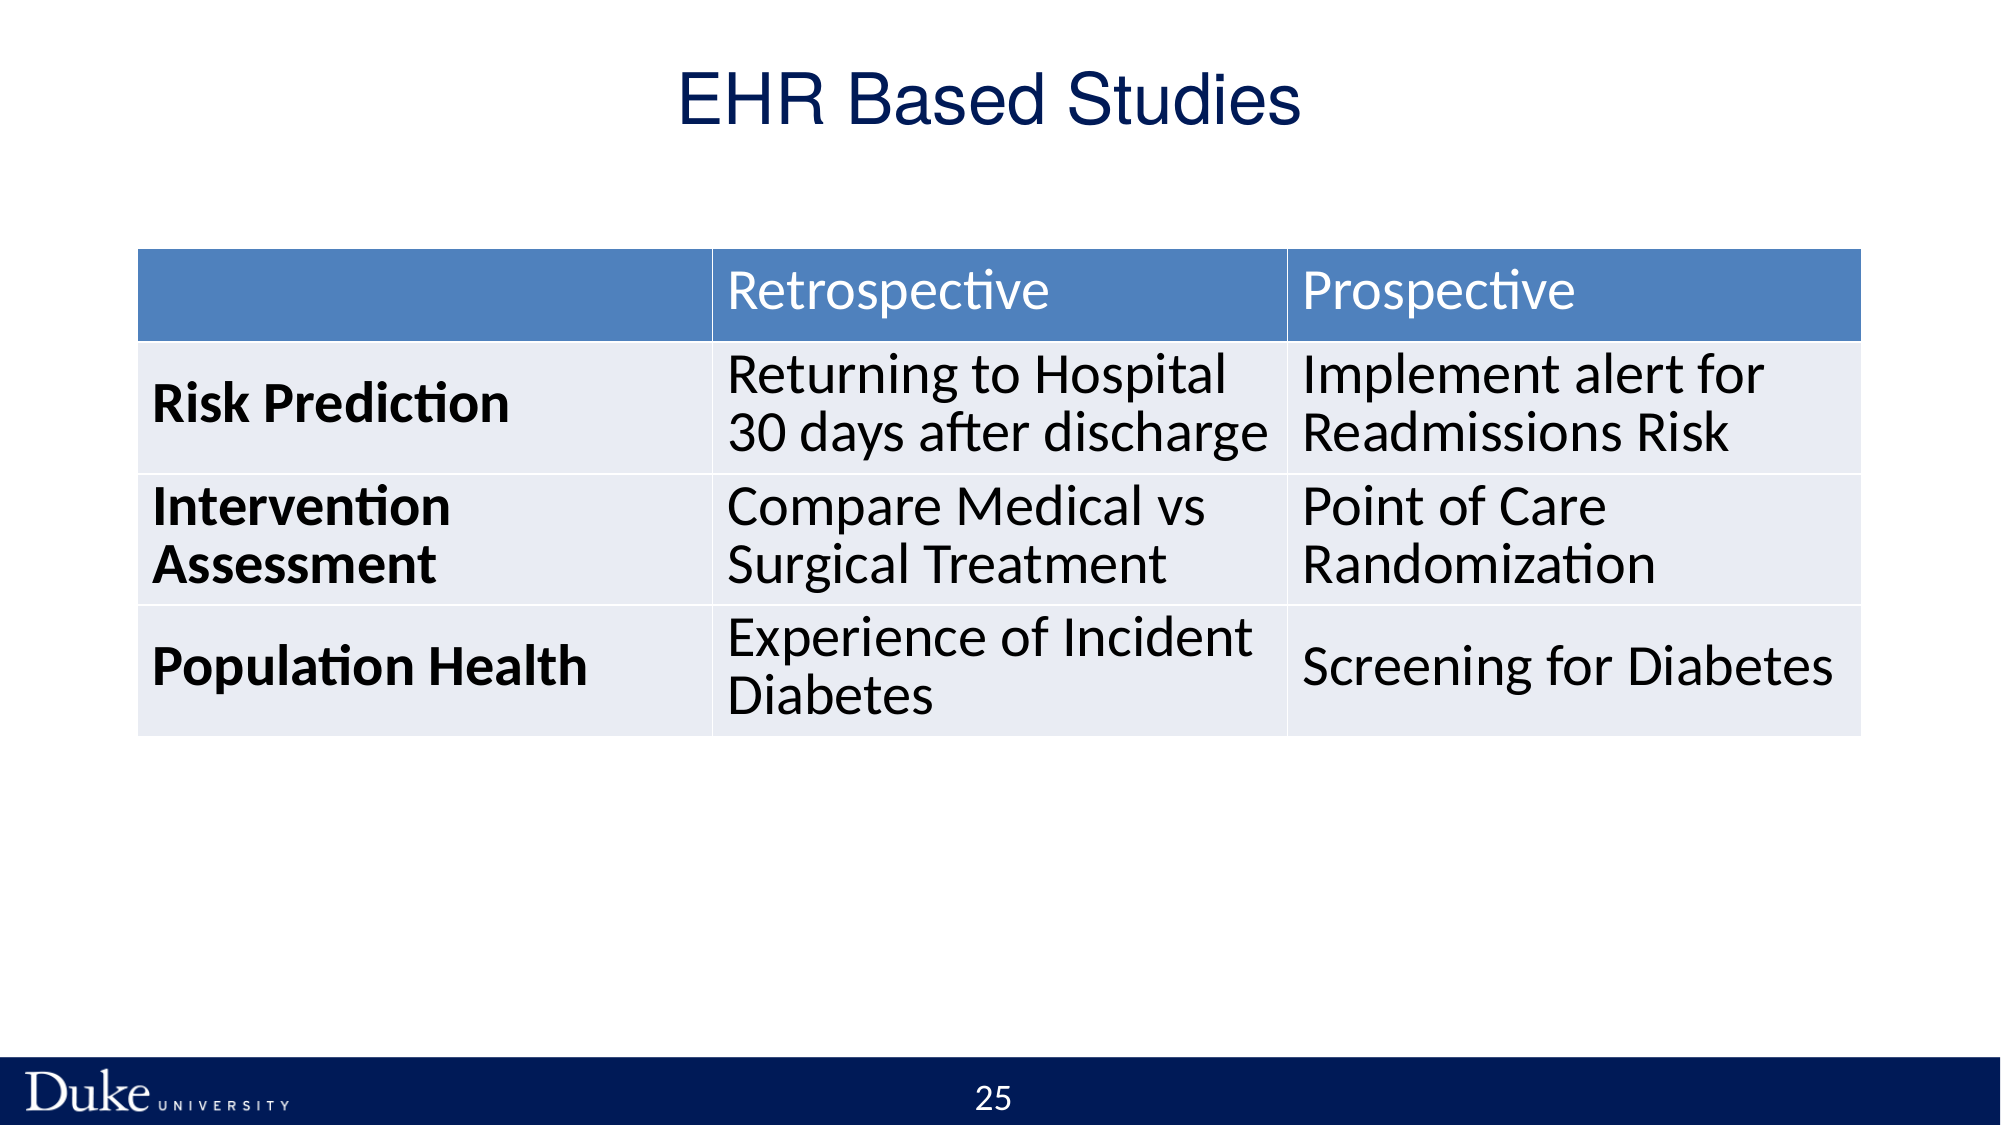

# EHR Based Studies
|  | Retrospective | Prospective |
| --- | --- | --- |
| Risk Prediction | Returning to Hospital 30 days after discharge | Implement alert for Readmissions Risk |
| Intervention Assessment | Compare Medical vs Surgical Treatment | Point of Care Randomization |
| Population Health | Experience of Incident Diabetes | Screening for Diabetes |
25